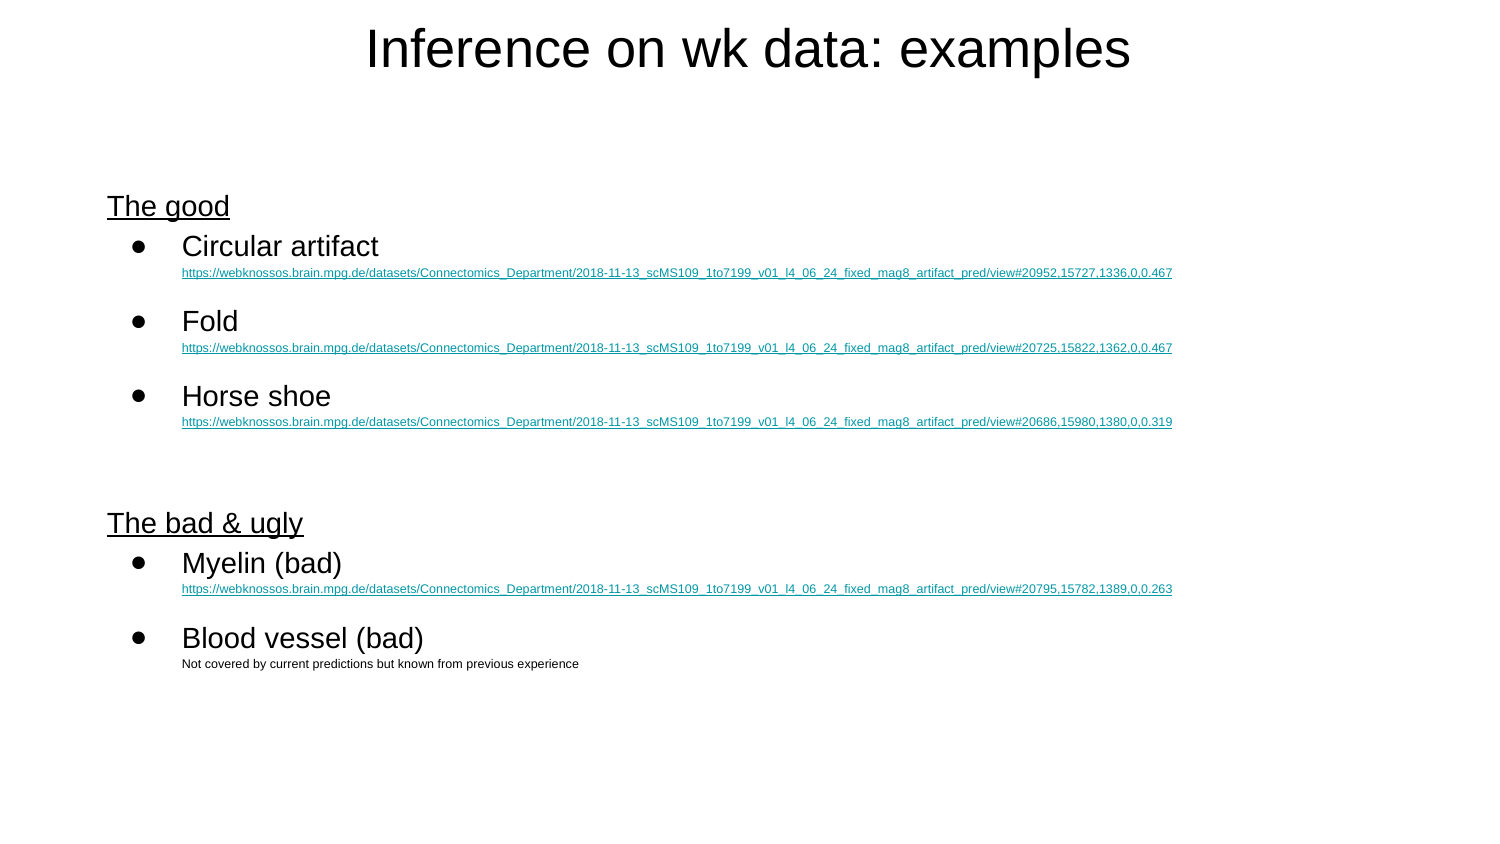

# Inference on wk data: examples

The good
Circular artifact
https://webknossos.brain.mpg.de/datasets/Connectomics_Department/2018-11-13_scMS109_1to7199_v01_l4_06_24_fixed_mag8_artifact_pred/view#20952,15727,1336,0,0.467

Fold
https://webknossos.brain.mpg.de/datasets/Connectomics_Department/2018-11-13_scMS109_1to7199_v01_l4_06_24_fixed_mag8_artifact_pred/view#20725,15822,1362,0,0.467

Horse shoe
https://webknossos.brain.mpg.de/datasets/Connectomics_Department/2018-11-13_scMS109_1to7199_v01_l4_06_24_fixed_mag8_artifact_pred/view#20686,15980,1380,0,0.319

The bad & ugly
Myelin (bad)
https://webknossos.brain.mpg.de/datasets/Connectomics_Department/2018-11-13_scMS109_1to7199_v01_l4_06_24_fixed_mag8_artifact_pred/view#20795,15782,1389,0,0.263

Blood vessel (bad)
Not covered by current predictions but known from previous experience